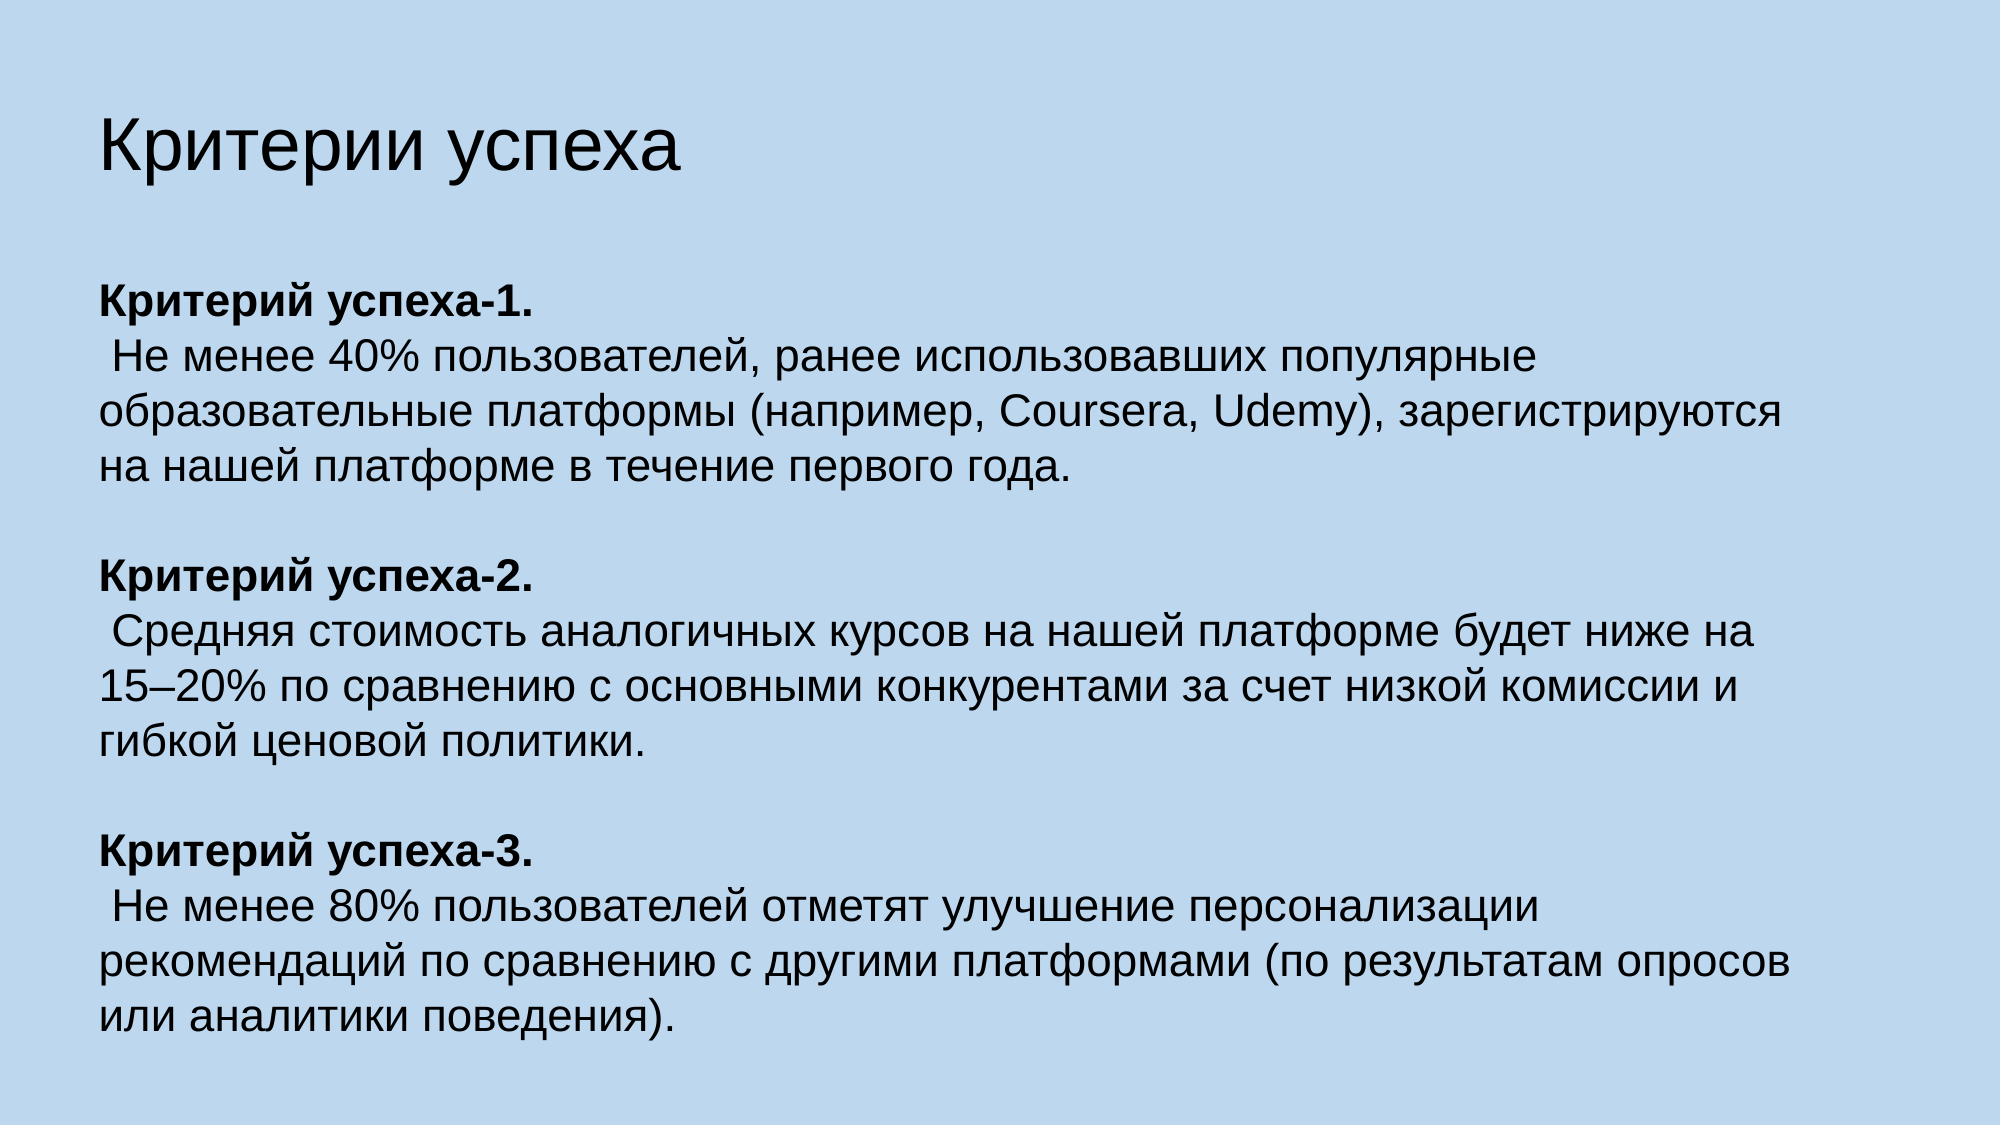

Критерии успеха
Критерий успеха-1.
 Не менее 40% пользователей, ранее использовавших популярные образовательные платформы (например, Coursera, Udemy), зарегистрируются на нашей платформе в течение первого года.

Критерий успеха-2.
 Средняя стоимость аналогичных курсов на нашей платформе будет ниже на 15–20% по сравнению с основными конкурентами за счет низкой комиссии и гибкой ценовой политики.

Критерий успеха-3.
 Не менее 80% пользователей отметят улучшение персонализации рекомендаций по сравнению с другими платформами (по результатам опросов или аналитики поведения).